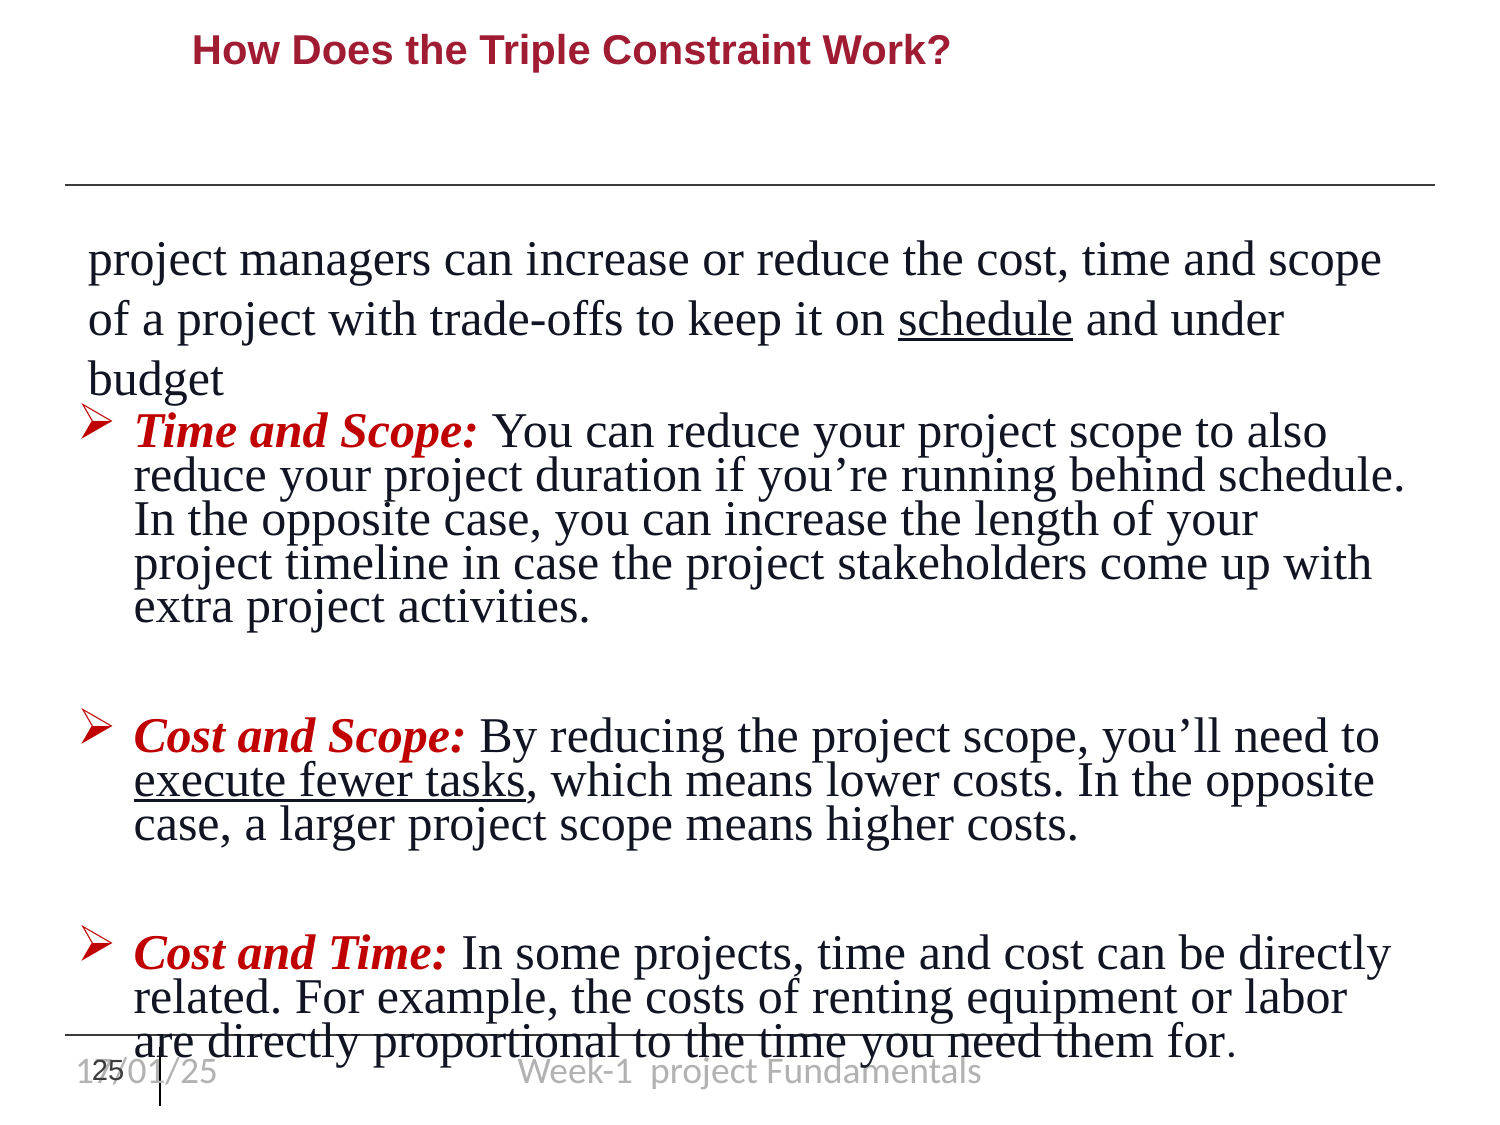

# How Does the Triple Constraint Work?
project managers can increase or reduce the cost, time and scope of a project with trade-offs to keep it on schedule and under budget
Time and Scope: You can reduce your project scope to also reduce your project duration if you’re running behind schedule. In the opposite case, you can increase the length of your project timeline in case the project stakeholders come up with extra project activities.
Cost and Scope: By reducing the project scope, you’ll need to execute fewer tasks, which means lower costs. In the opposite case, a larger project scope means higher costs.
Cost and Time: In some projects, time and cost can be directly related. For example, the costs of renting equipment or labor are directly proportional to the time you need them for.
17/01/25
Week-1  project Fundamentals
25